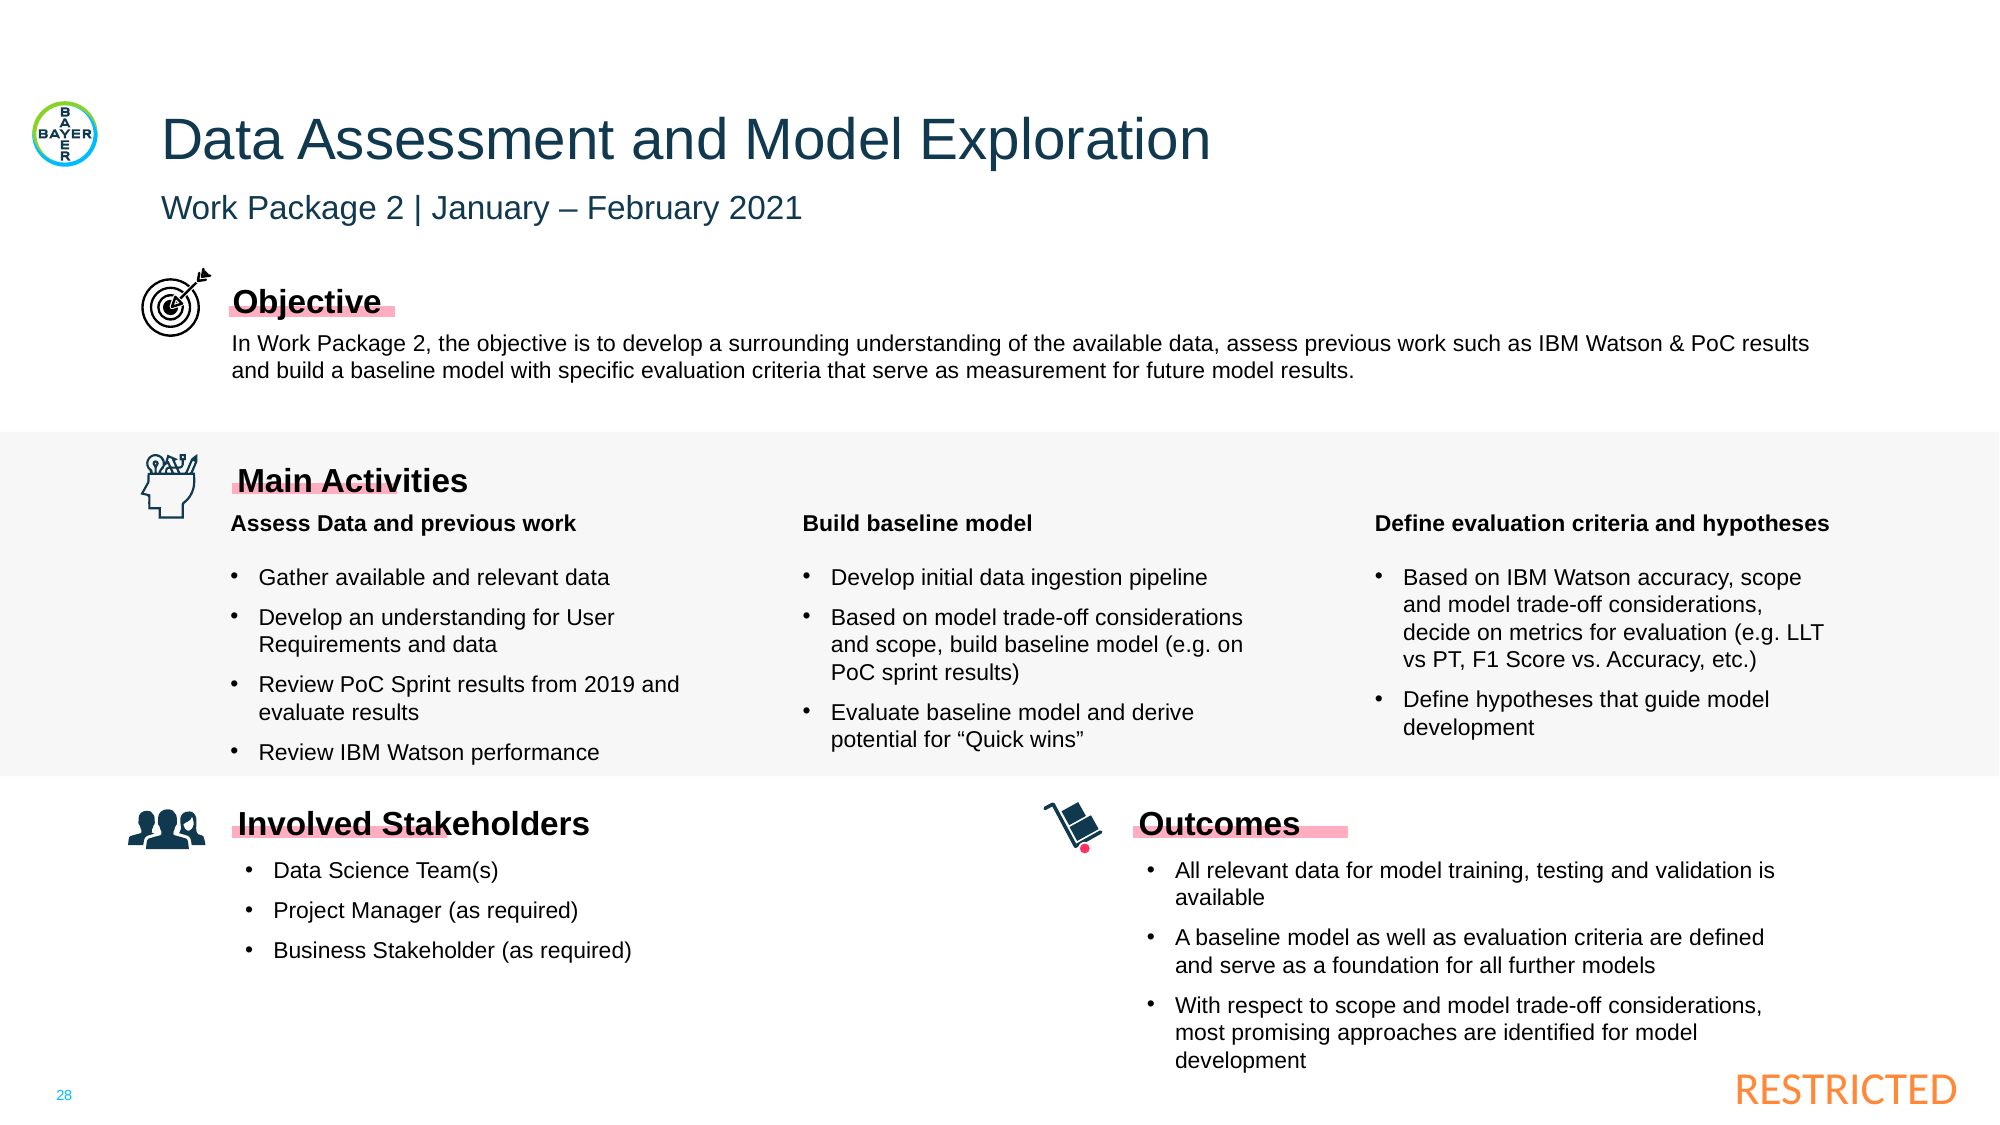

# Data Assessment and Model Exploration
Work Package 2 | January – February 2021

Objective
In Work Package 2, the objective is to develop a surrounding understanding of the available data, assess previous work such as IBM Watson & PoC results and build a baseline model with specific evaluation criteria that serve as measurement for future model results.

Main Activities
Assess Data and previous work
Gather available and relevant data
Develop an understanding for User Requirements and data
Review PoC Sprint results from 2019 and evaluate results
Review IBM Watson performance

Build baseline model
Develop initial data ingestion pipeline
Based on model trade-off considerations and scope, build baseline model (e.g. on PoC sprint results)
Evaluate baseline model and derive potential for “Quick wins”

Define evaluation criteria and hypotheses
Based on IBM Watson accuracy, scope and model trade-off considerations, decide on metrics for evaluation (e.g. LLT vs PT, F1 Score vs. Accuracy, etc.)
Define hypotheses that guide model development

Involved Stakeholders
Outcomes

Data Science Team(s)
Project Manager (as required)
Business Stakeholder (as required)

All relevant data for model training, testing and validation is available
A baseline model as well as evaluation criteria are defined and serve as a foundation for all further models
With respect to scope and model trade-off considerations, most promising approaches are identified for model development

28